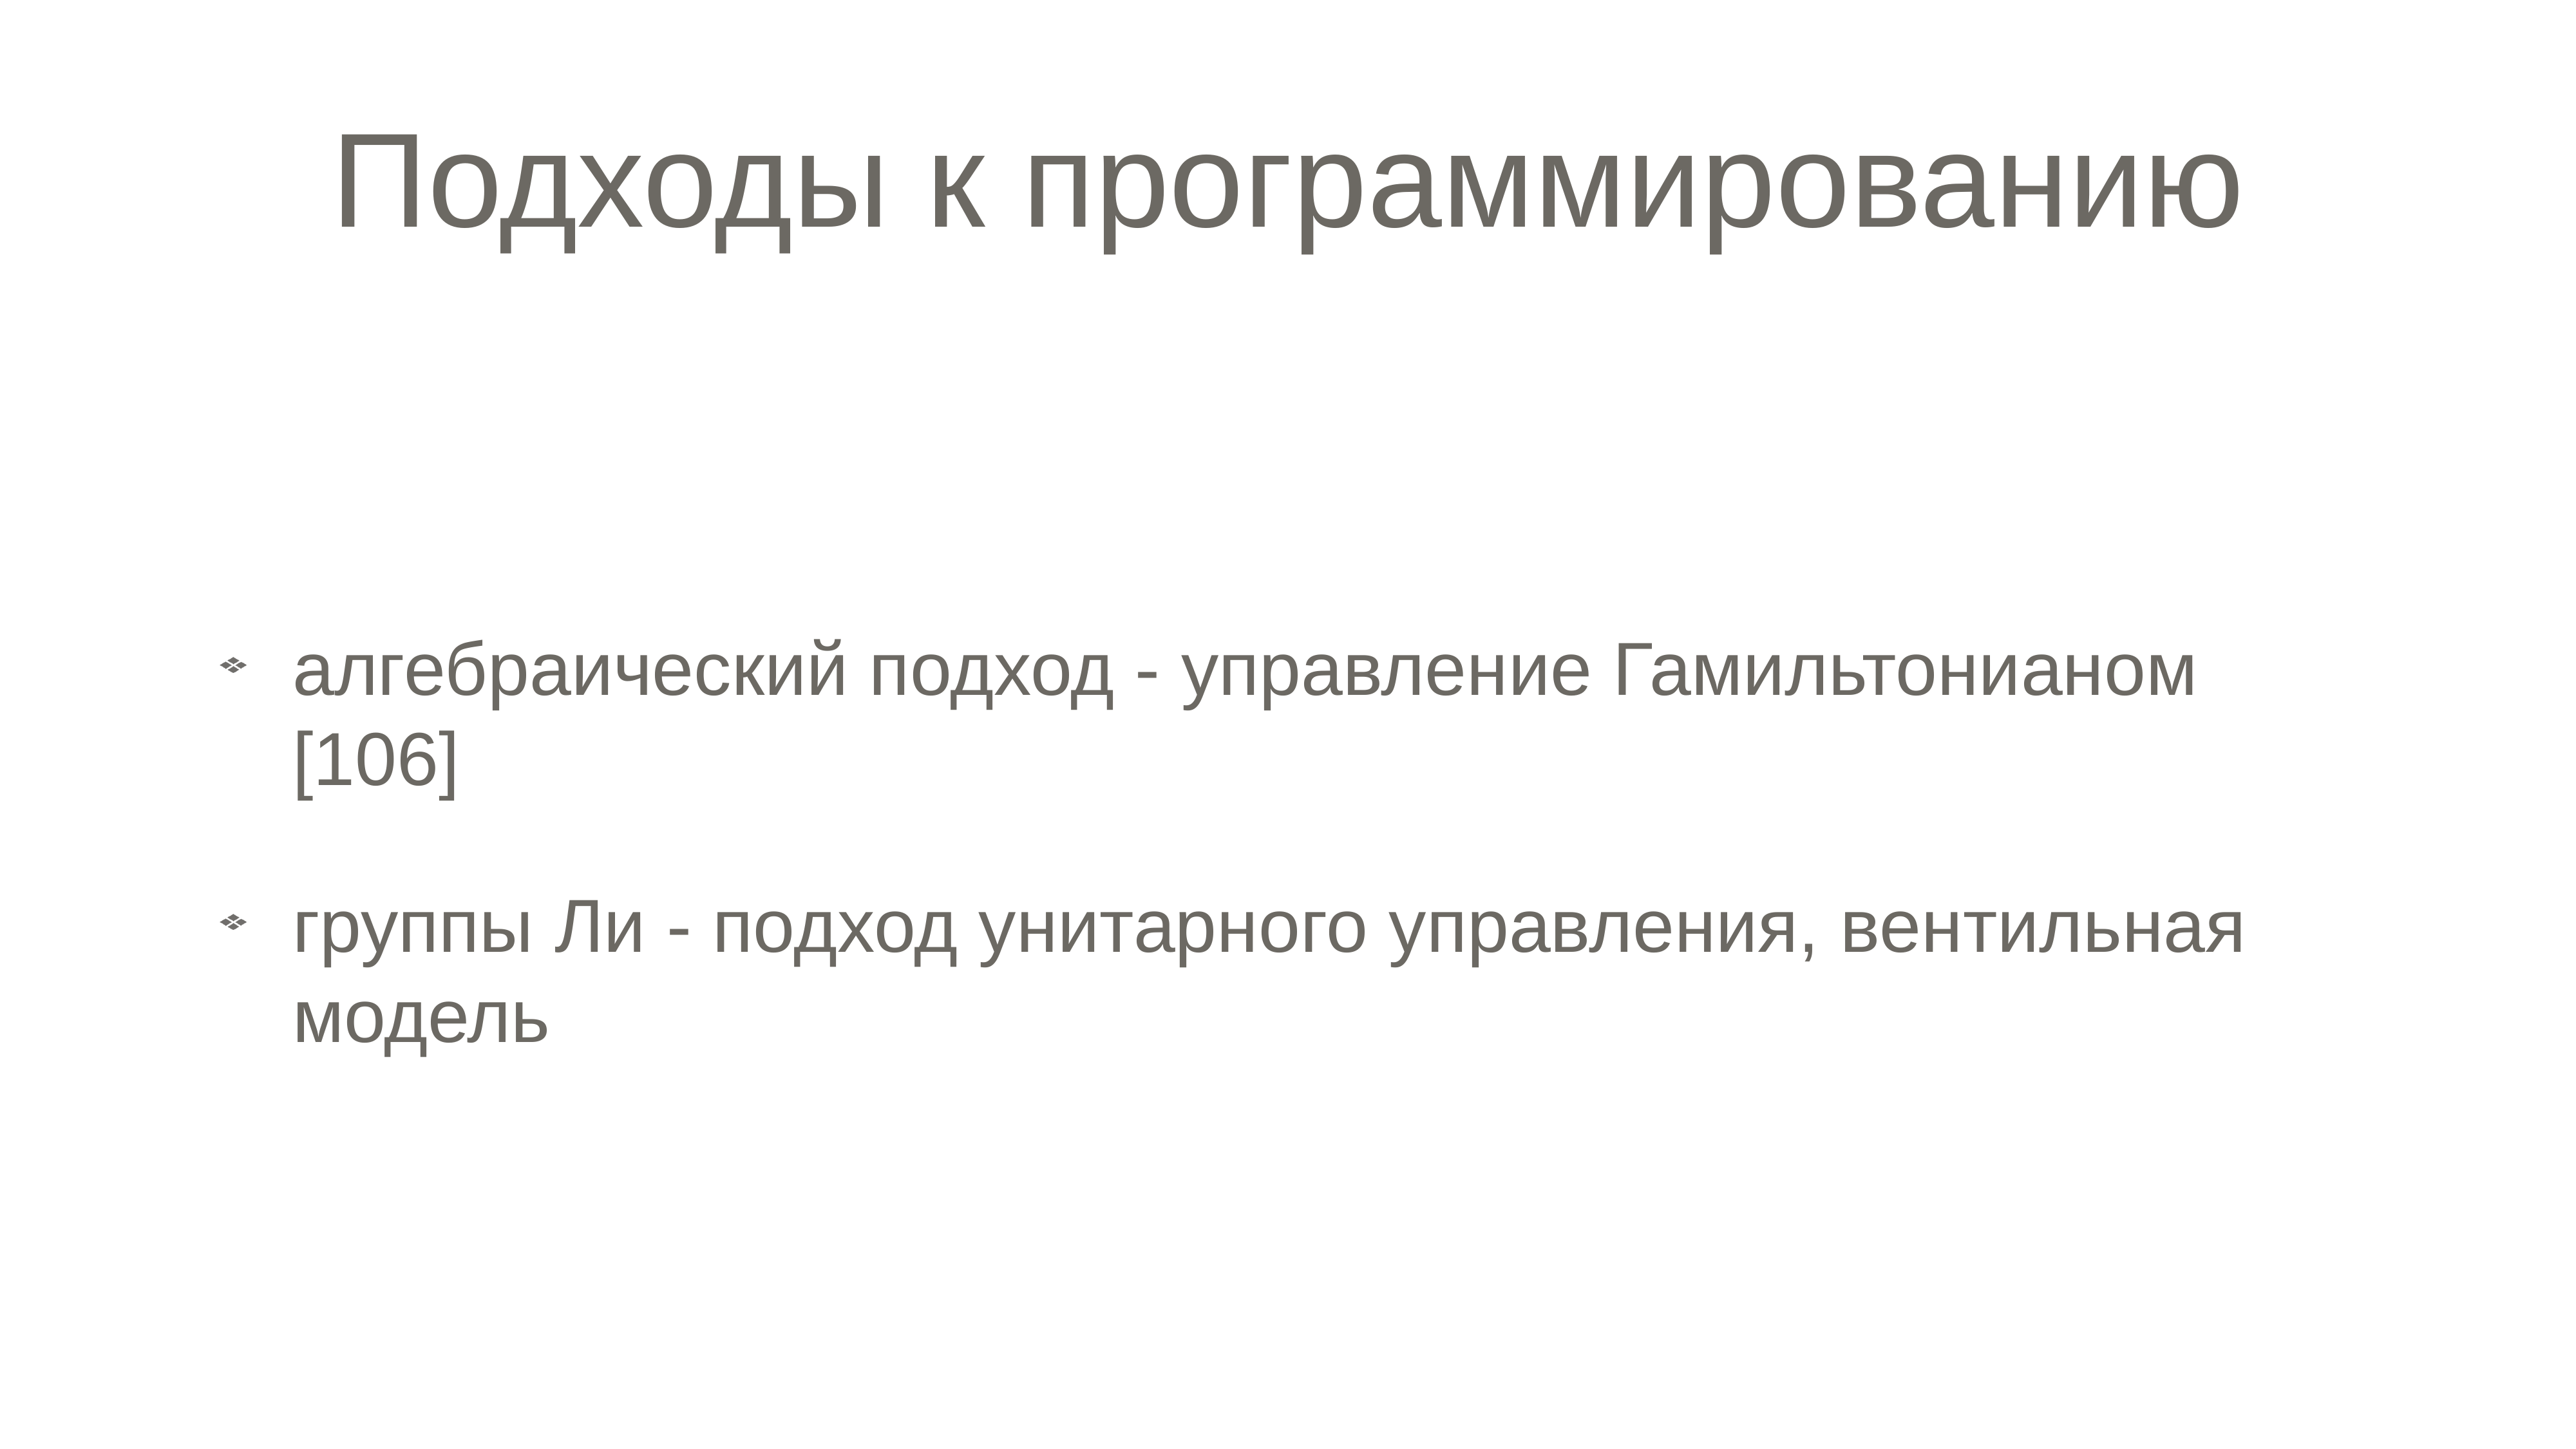

# Подходы к программированию
алгебраический подход - управление Гамильтонианом [106]
группы Ли - подход унитарного управления, вентильная модель